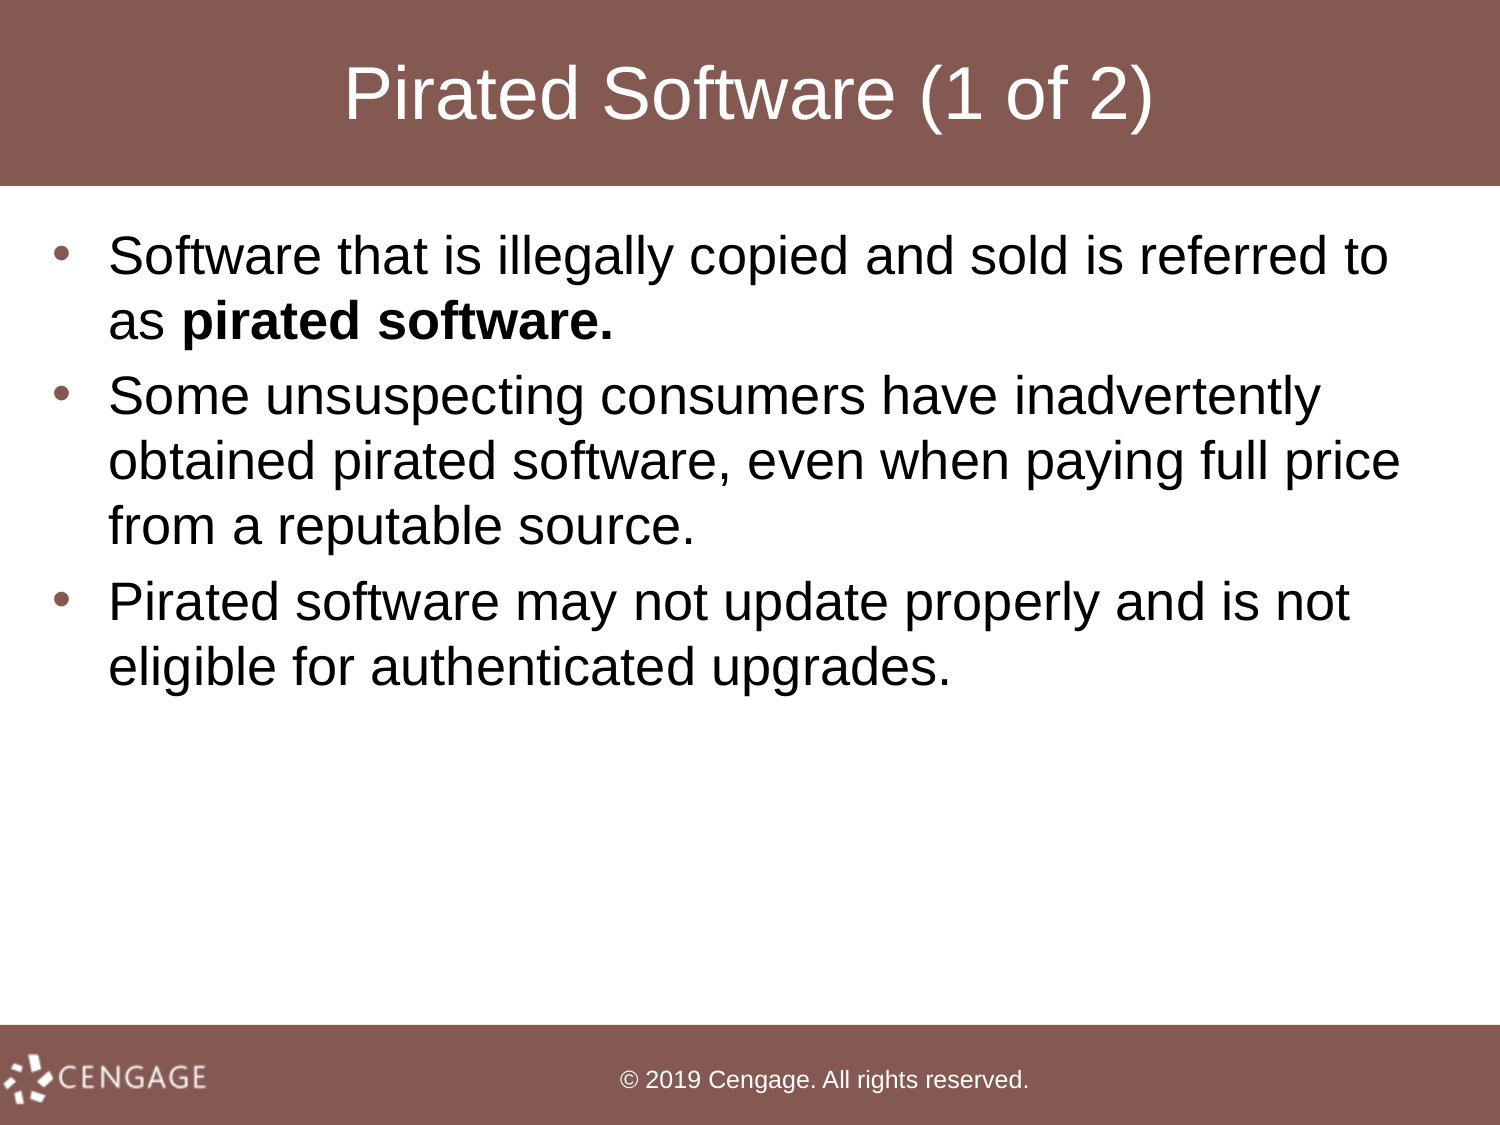

# Pirated Software (1 of 2)
Software that is illegally copied and sold is referred to as pirated software.
Some unsuspecting consumers have inadvertently obtained pirated software, even when paying full price from a reputable source.
Pirated software may not update properly and is not eligible for authenticated upgrades.